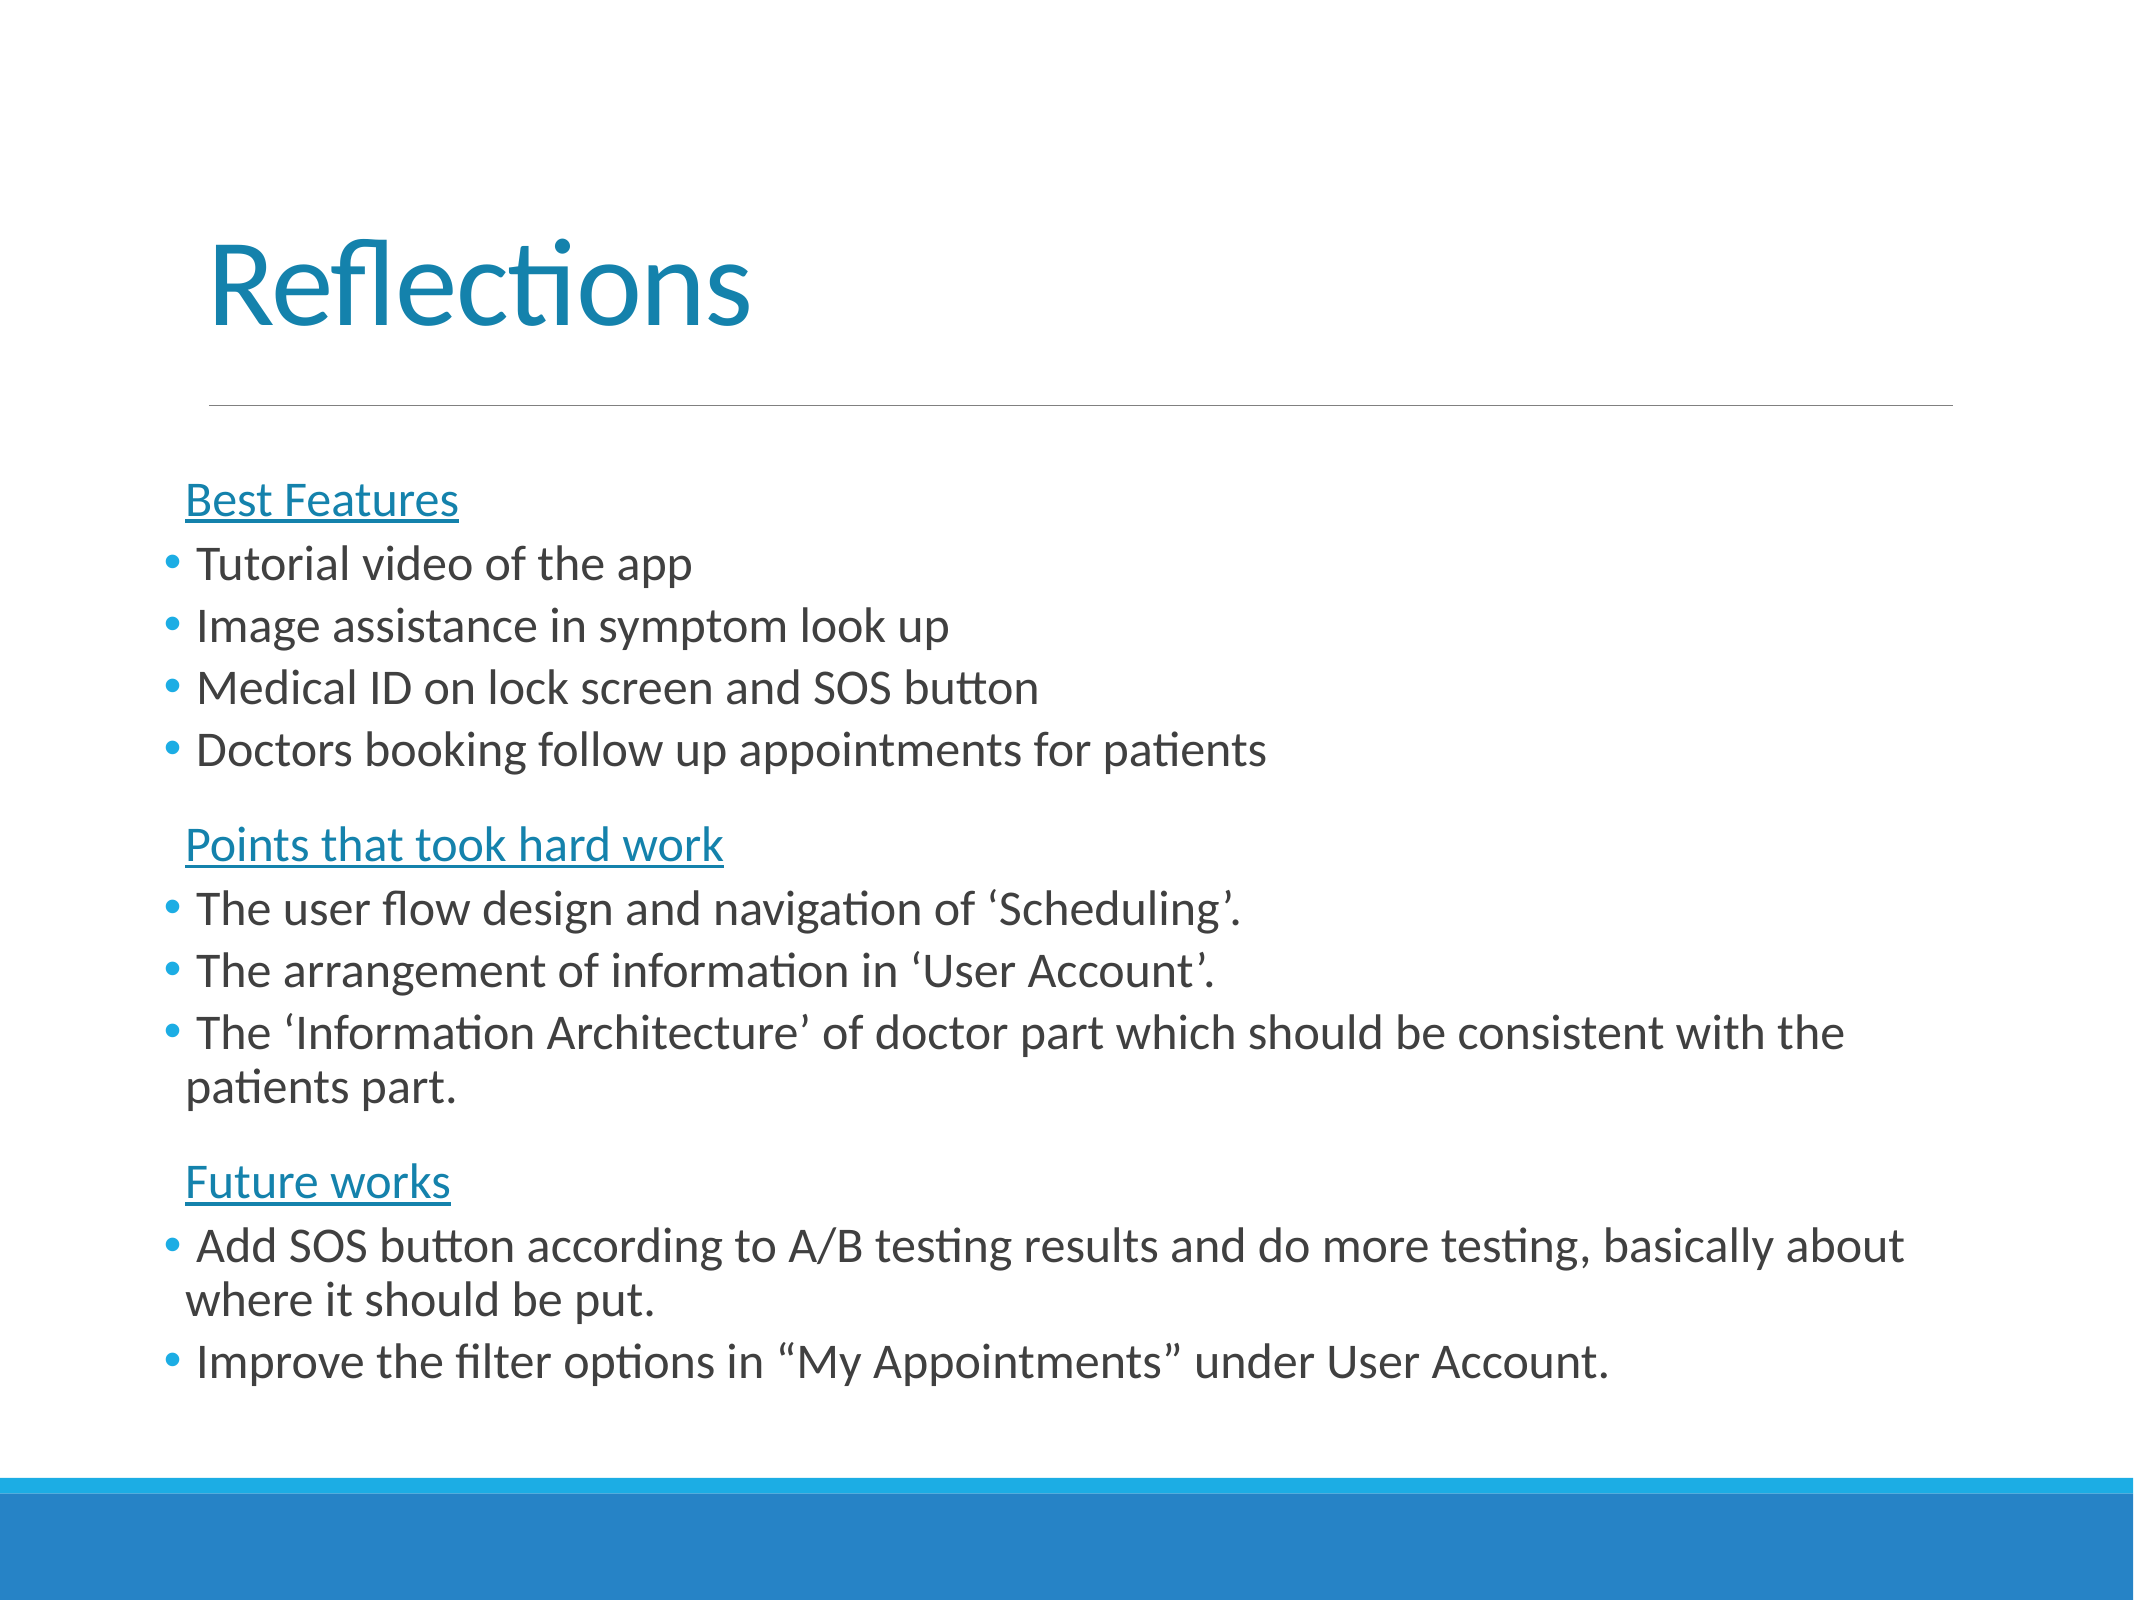

# Reflections
Best Features
 Tutorial video of the app
 Image assistance in symptom look up
 Medical ID on lock screen and SOS button
 Doctors booking follow up appointments for patients
Points that took hard work
 The user flow design and navigation of ‘Scheduling’.
 The arrangement of information in ‘User Account’.
 The ‘Information Architecture’ of doctor part which should be consistent with the patients part.
Future works
 Add SOS button according to A/B testing results and do more testing, basically about where it should be put.
 Improve the filter options in “My Appointments” under User Account.